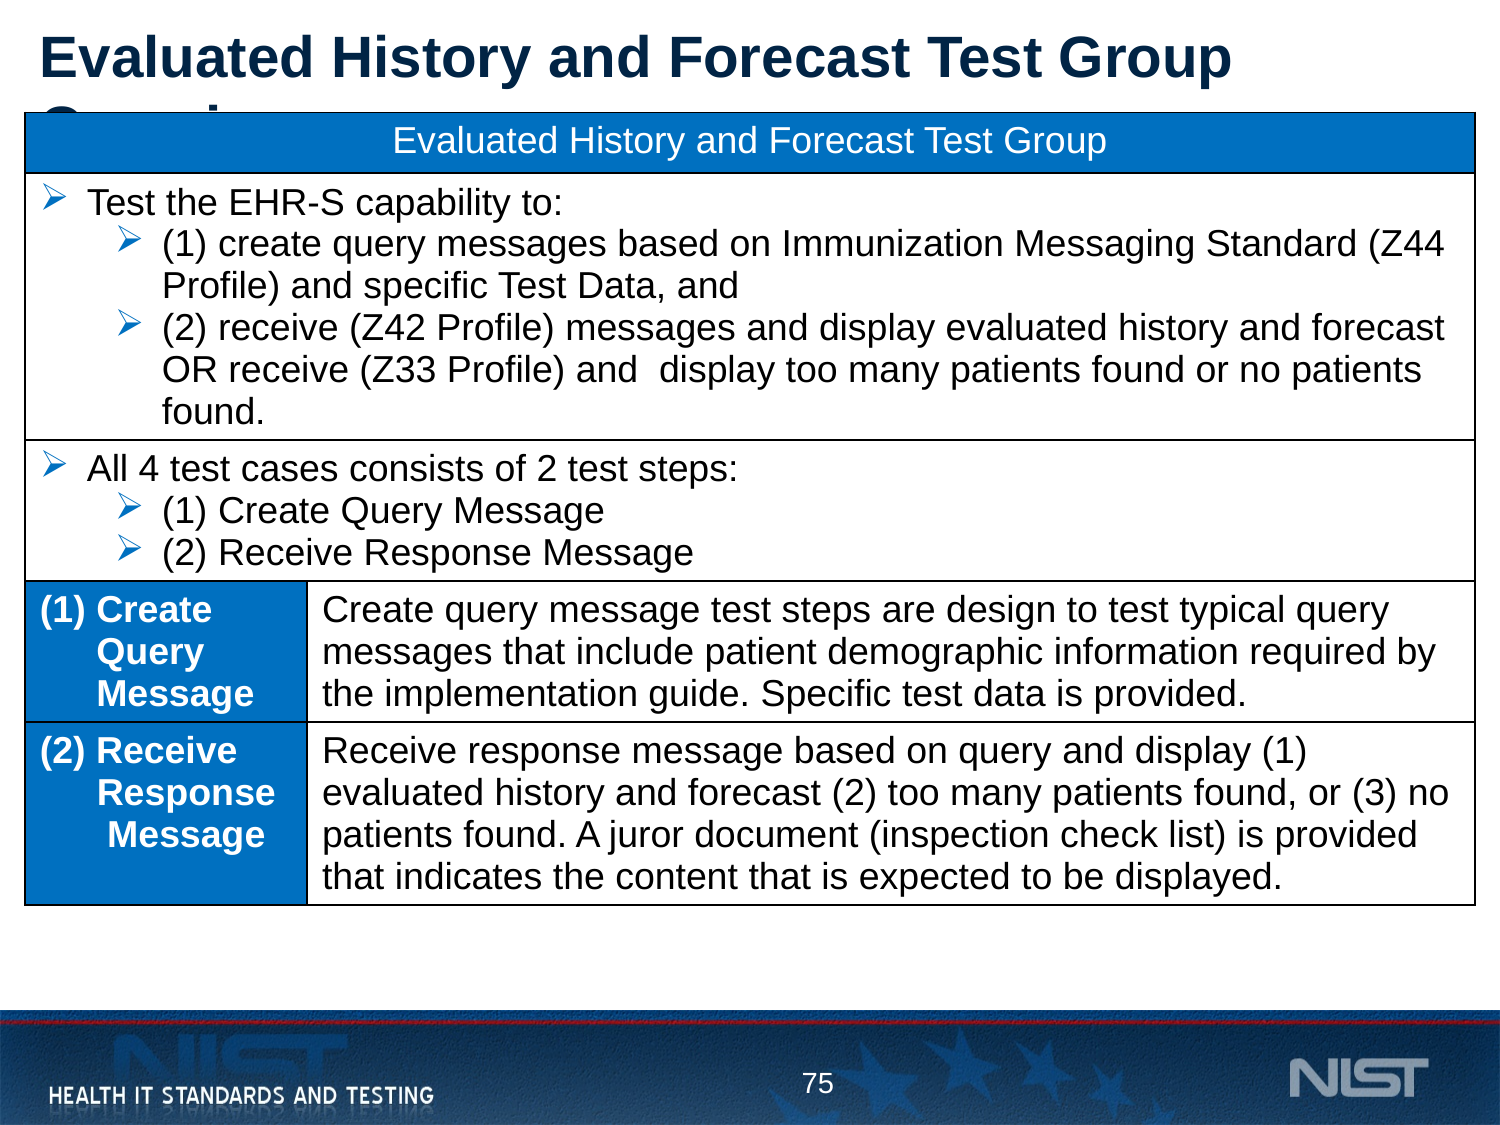

# Evaluated History and Forecast Test Group Overview
| Evaluated History and Forecast Test Group |  |
| --- | --- |
| Test the EHR-S capability to: (1) create query messages based on Immunization Messaging Standard (Z44 Profile) and specific Test Data, and (2) receive (Z42 Profile) messages and display evaluated history and forecast OR receive (Z33 Profile) and display too many patients found or no patients found. |  |
| All 4 test cases consists of 2 test steps: (1) Create Query Message (2) Receive Response Message |  |
| Create Query Message | Create query message test steps are design to test typical query messages that include patient demographic information required by the implementation guide. Specific test data is provided. |
| (2) Receive Response Message | Receive response message based on query and display (1) evaluated history and forecast (2) too many patients found, or (3) no patients found. A juror document (inspection check list) is provided that indicates the content that is expected to be displayed. |
75